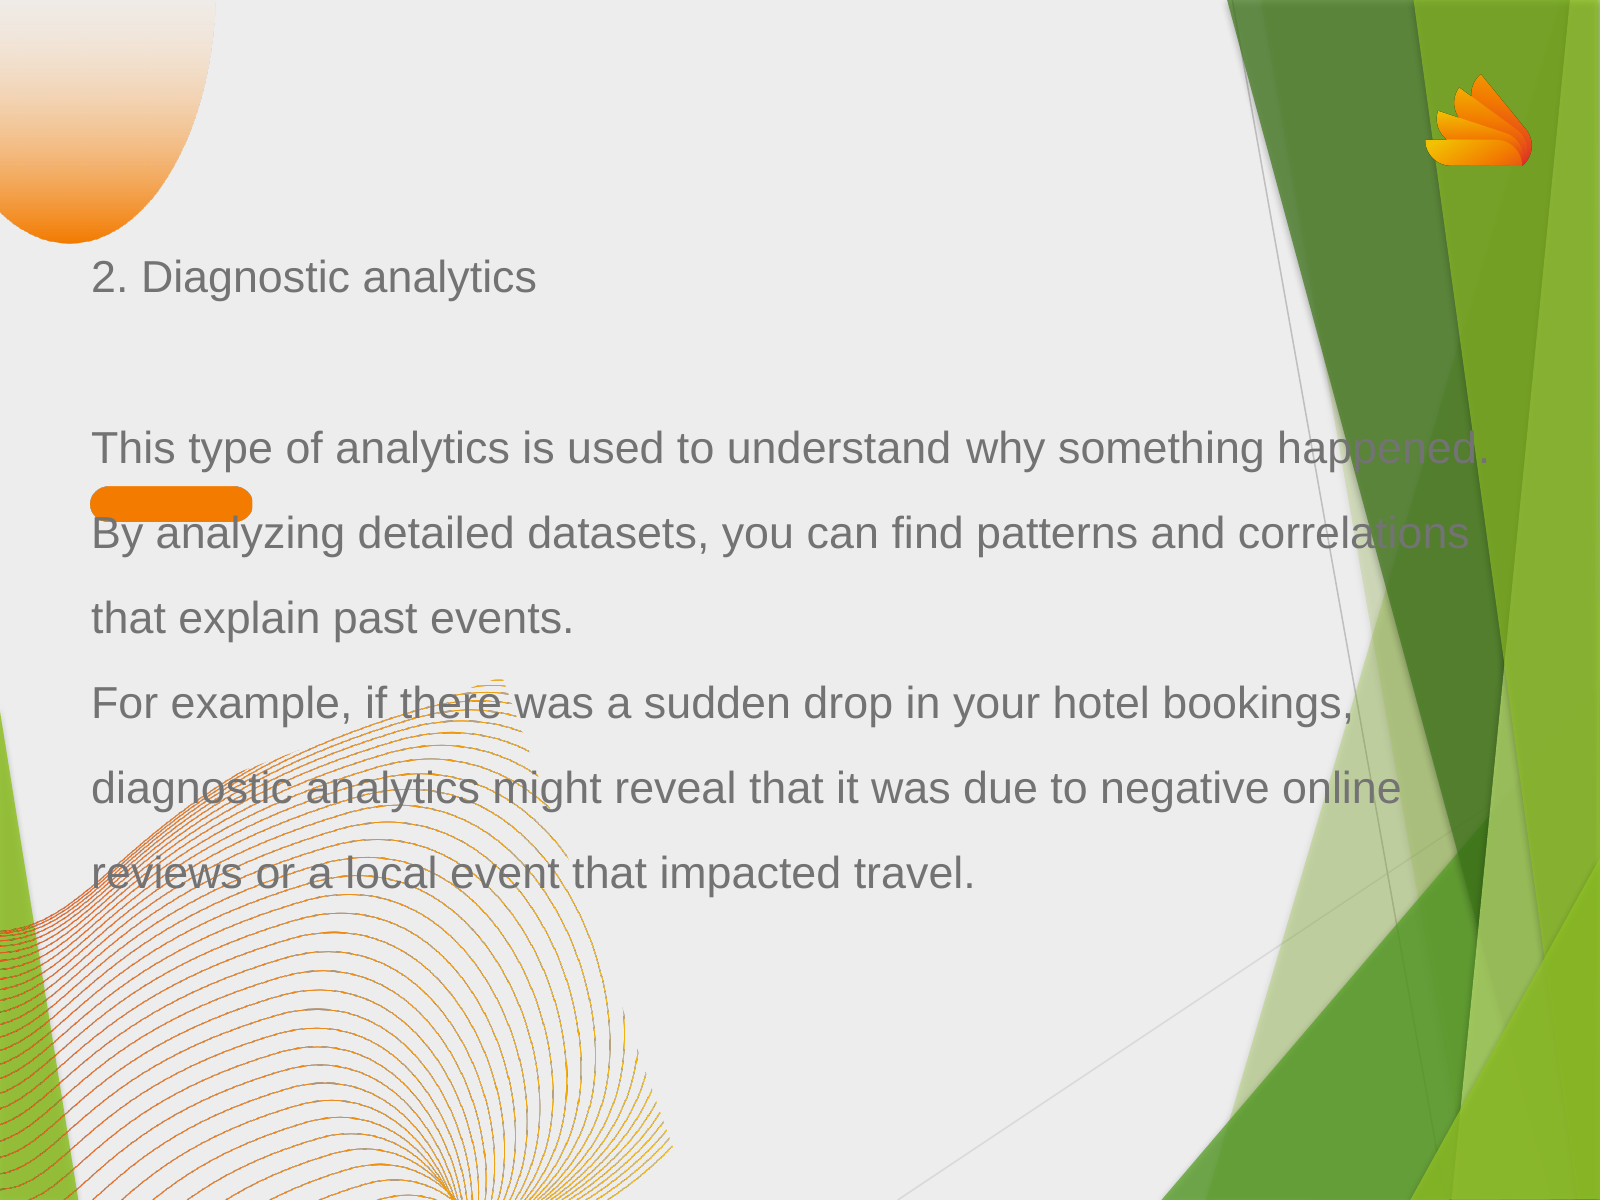

2. Diagnostic analytics

This type of analytics is used to understand why something happened. By analyzing detailed datasets, you can find patterns and correlations that explain past events.
For example, if there was a sudden drop in your hotel bookings, diagnostic analytics might reveal that it was due to negative online reviews or a local event that impacted travel.